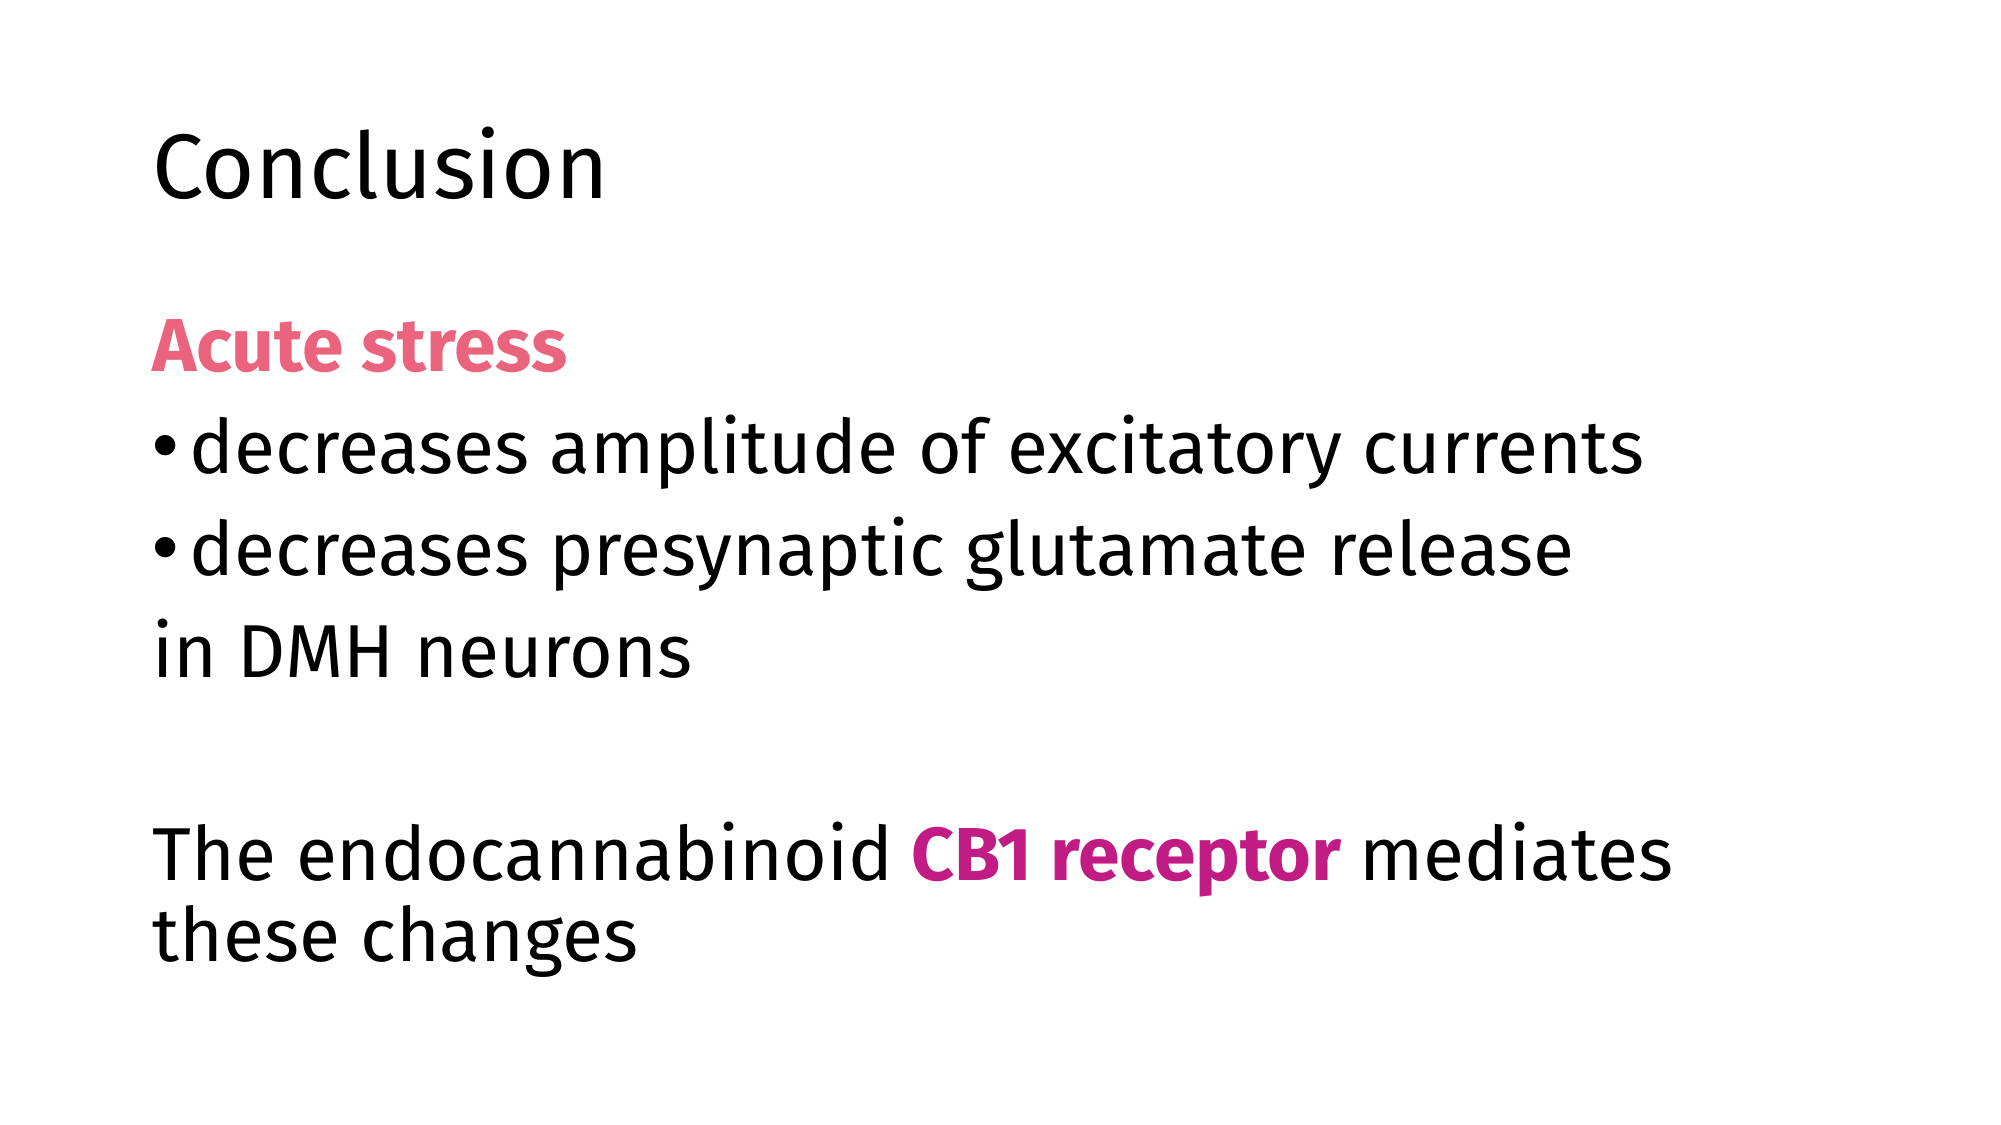

# Conclusion
Acute stress
decreases amplitude of excitatory currents
decreases presynaptic glutamate release
in DMH neurons

The endocannabinoid CB1 receptor mediates these changes